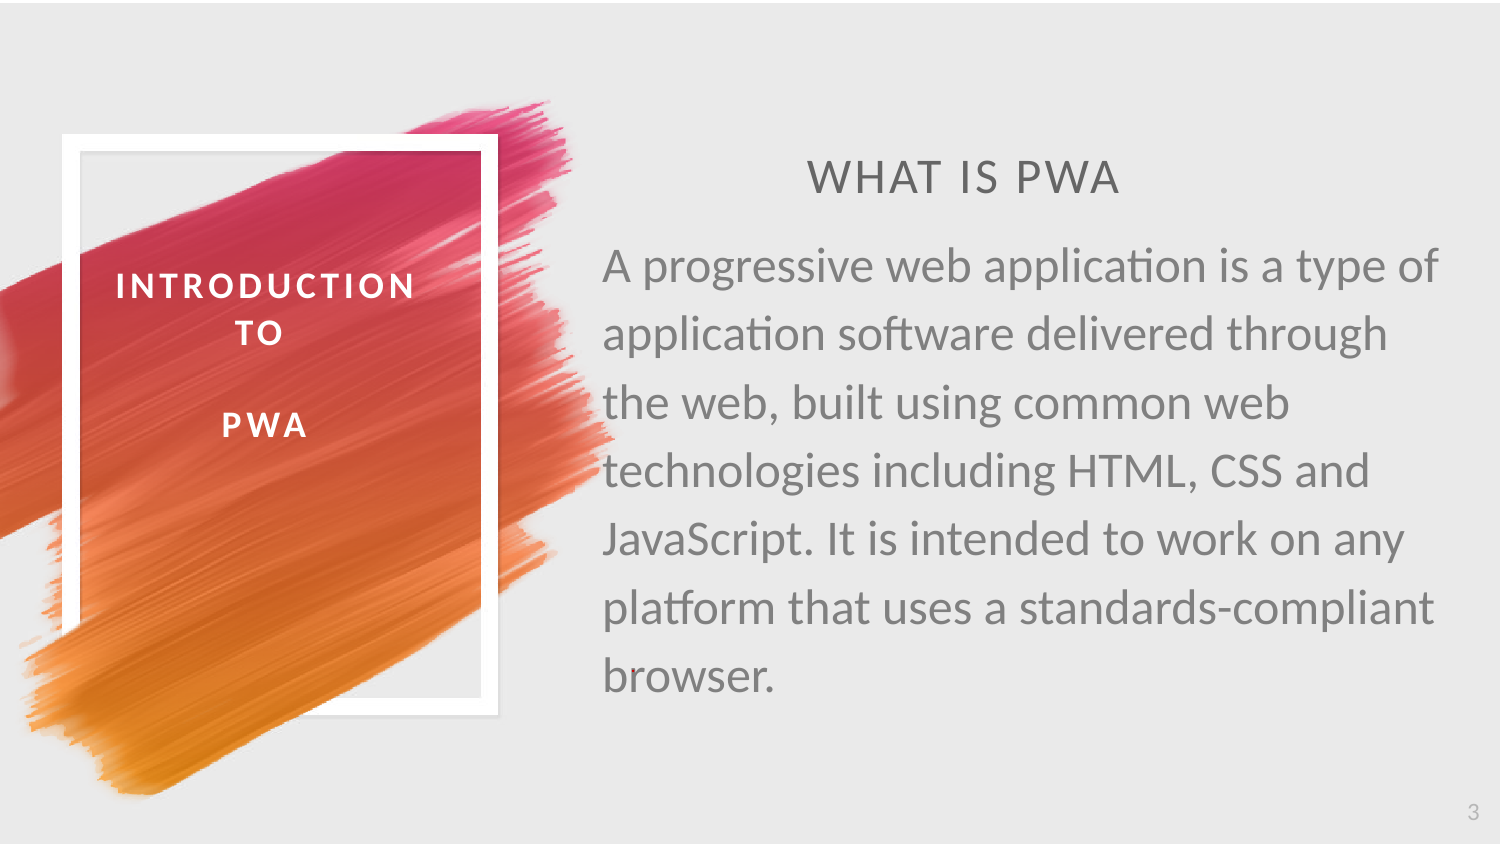

# WHAT IS PWA
A progressive web application is a type of application software delivered through the web, built using common web technologies including HTML, CSS and JavaScript. It is intended to work on any platform that uses a standards-compliant browser.
 INTRODUCTION
          TO
         PWA
.
3